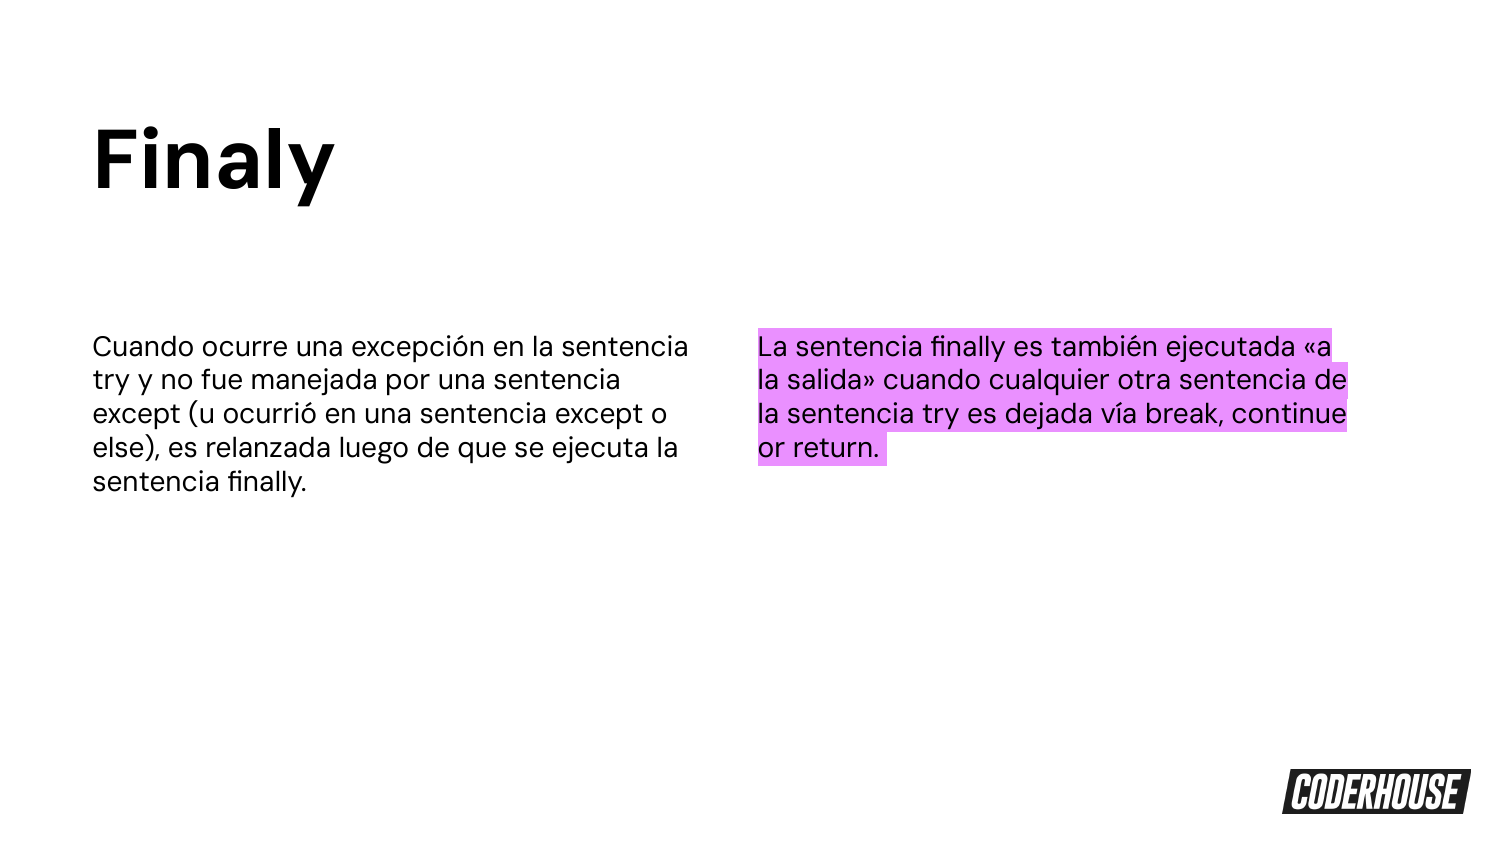

Finaly
Cuando ocurre una excepción en la sentencia try y no fue manejada por una sentencia except (u ocurrió en una sentencia except o else), es relanzada luego de que se ejecuta la sentencia finally.

La sentencia finally es también ejecutada «a la salida» cuando cualquier otra sentencia de la sentencia try es dejada vía break, continue or return.